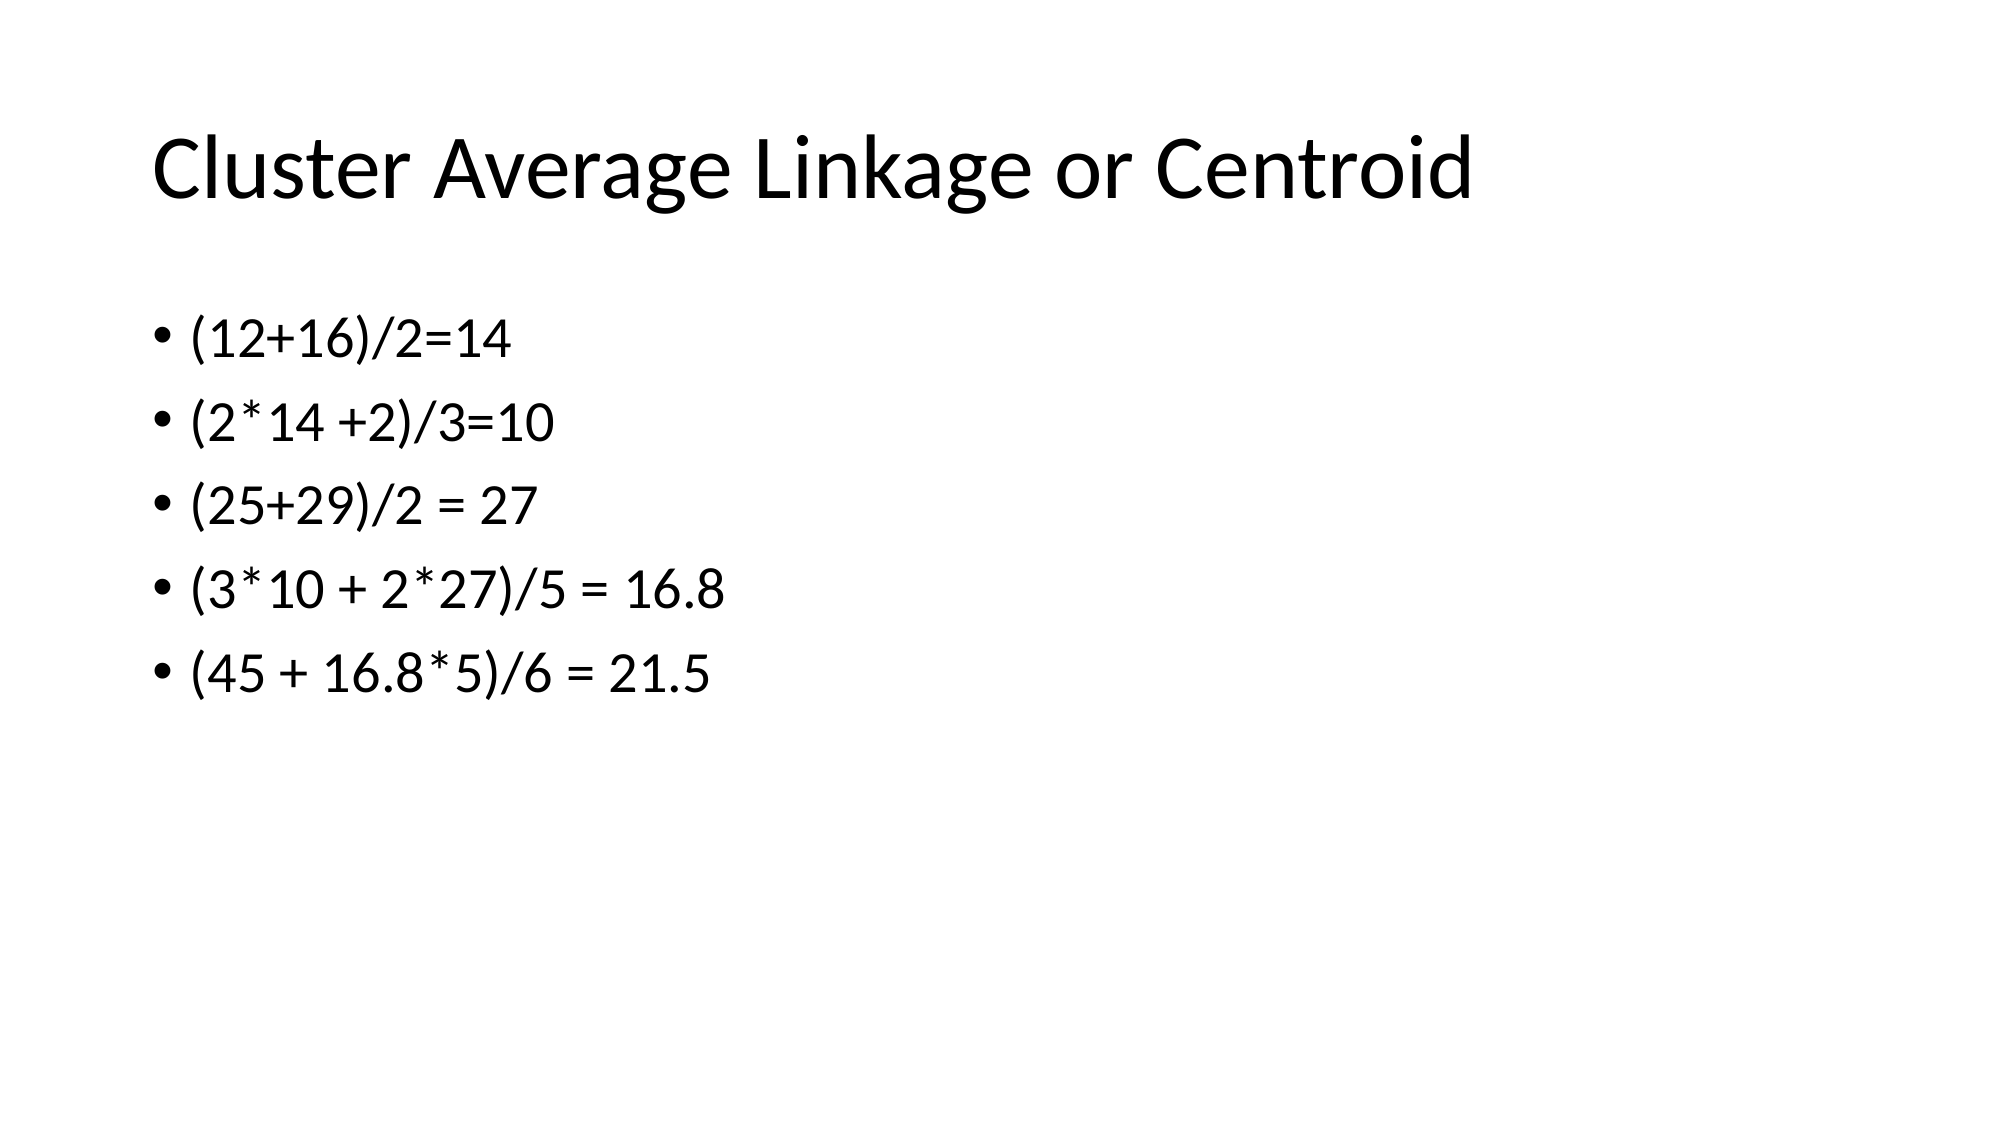

# Cluster Average Linkage or Centroid
(12+16)/2=14
(2*14 +2)/3=10
(25+29)/2 = 27
(3*10 + 2*27)/5 = 16.8
(45 + 16.8*5)/6 = 21.5